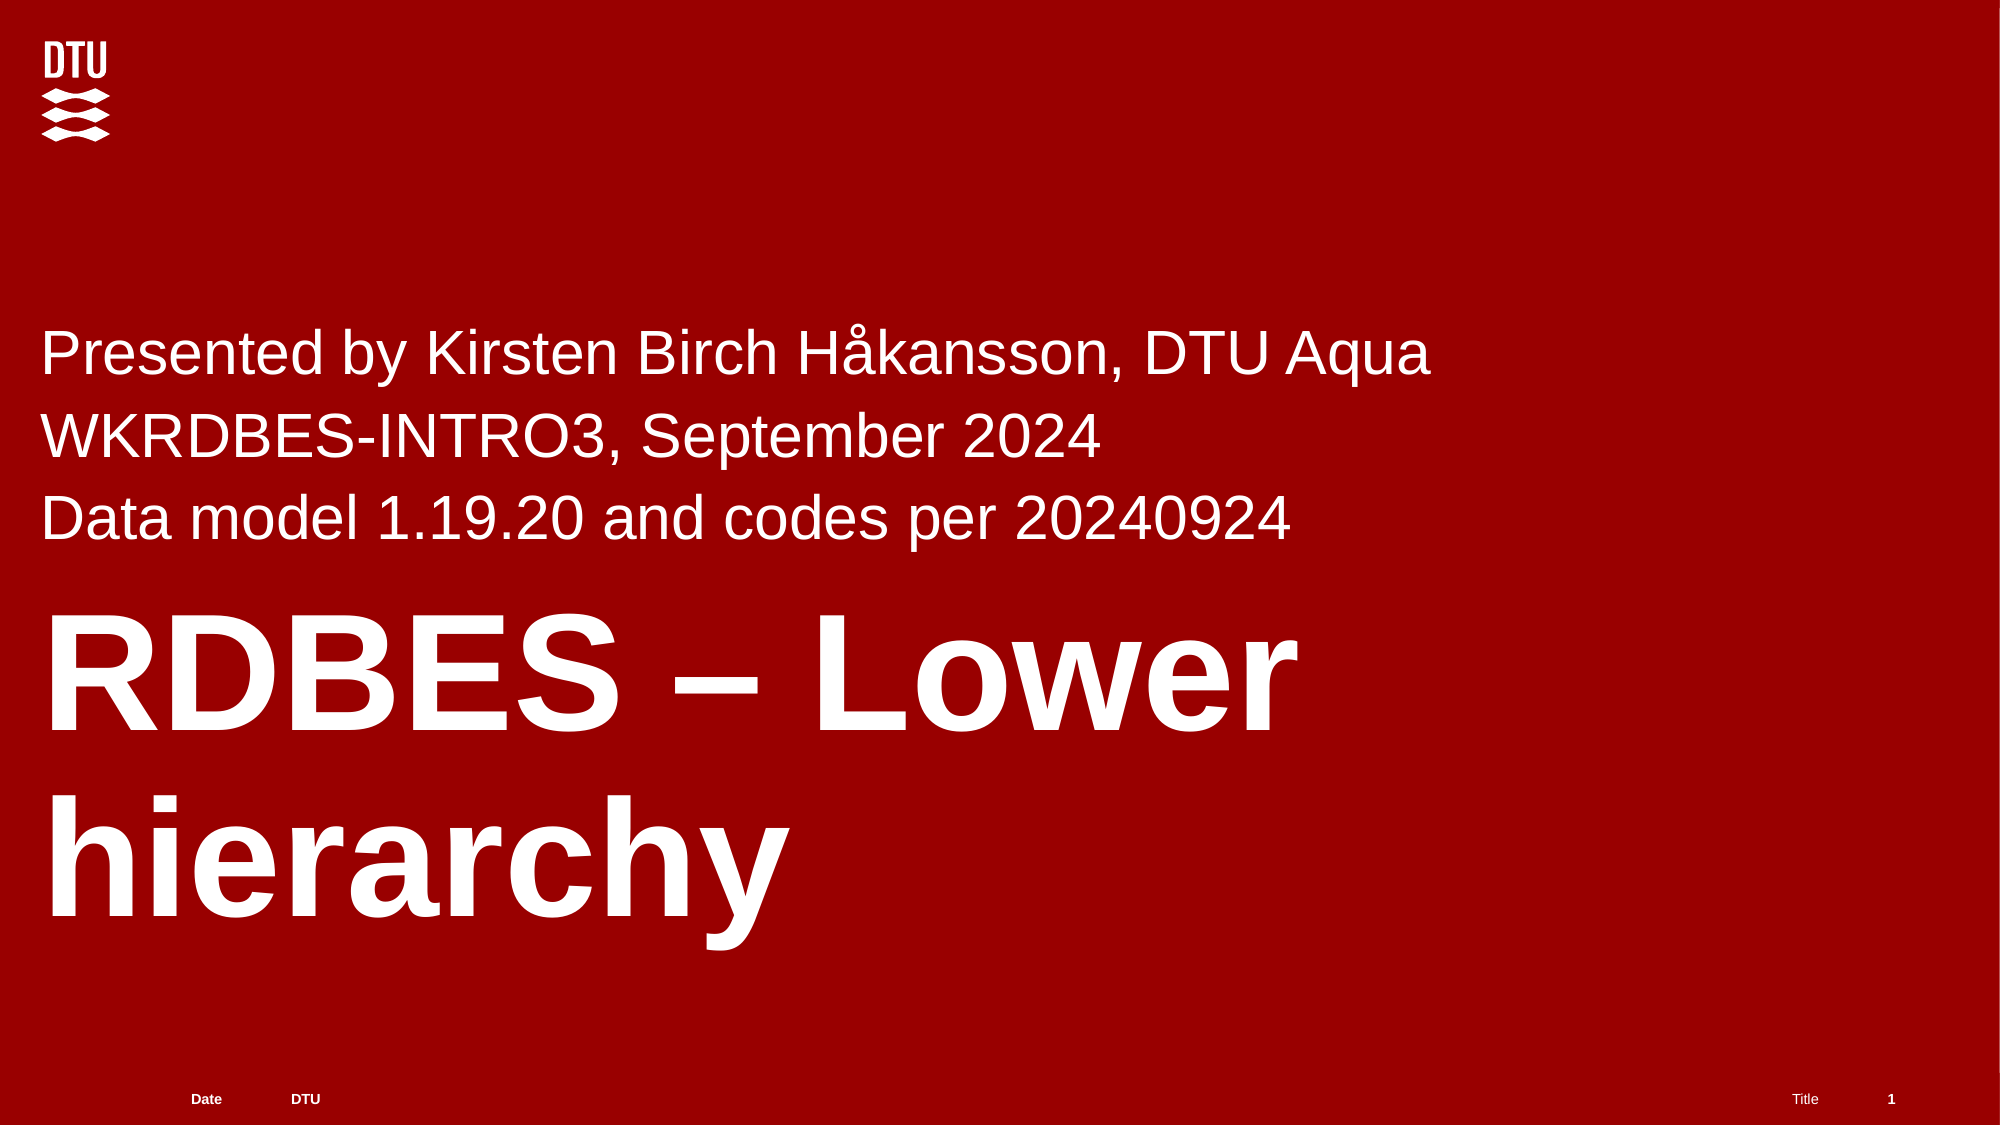

Presented by Kirsten Birch Håkansson, DTU Aqua
WKRDBES-INTRO3, September 2024
Data model 1.19.20 and codes per 20240924
# RDBES – Lower hierarchy
1